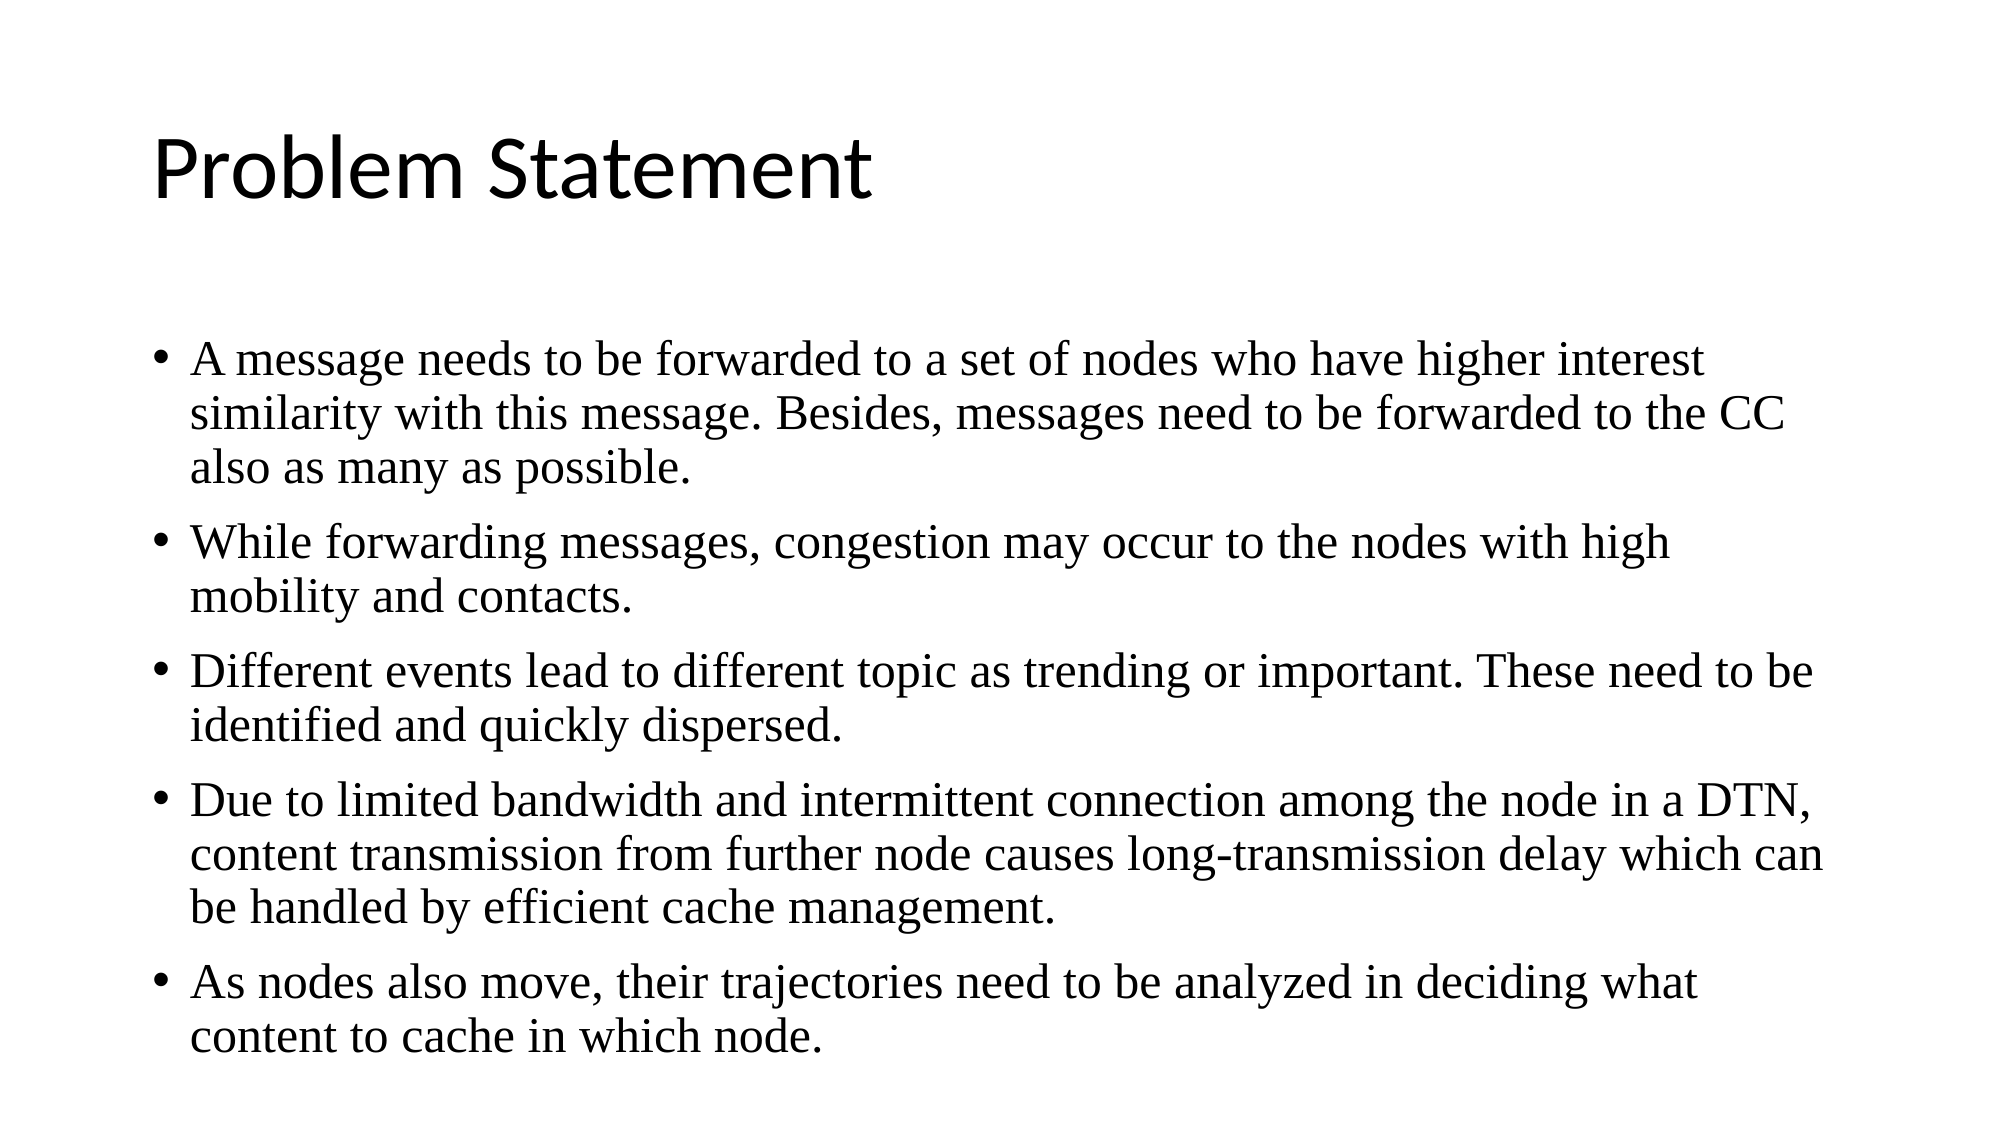

# Problem Statement
A message needs to be forwarded to a set of nodes who have higher interest similarity with this message. Besides, messages need to be forwarded to the CC also as many as possible.
While forwarding messages, congestion may occur to the nodes with high mobility and contacts.
Different events lead to different topic as trending or important. These need to be identified and quickly dispersed.
Due to limited bandwidth and intermittent connection among the node in a DTN, content transmission from further node causes long-transmission delay which can be handled by efficient cache management.
As nodes also move, their trajectories need to be analyzed in deciding what content to cache in which node.